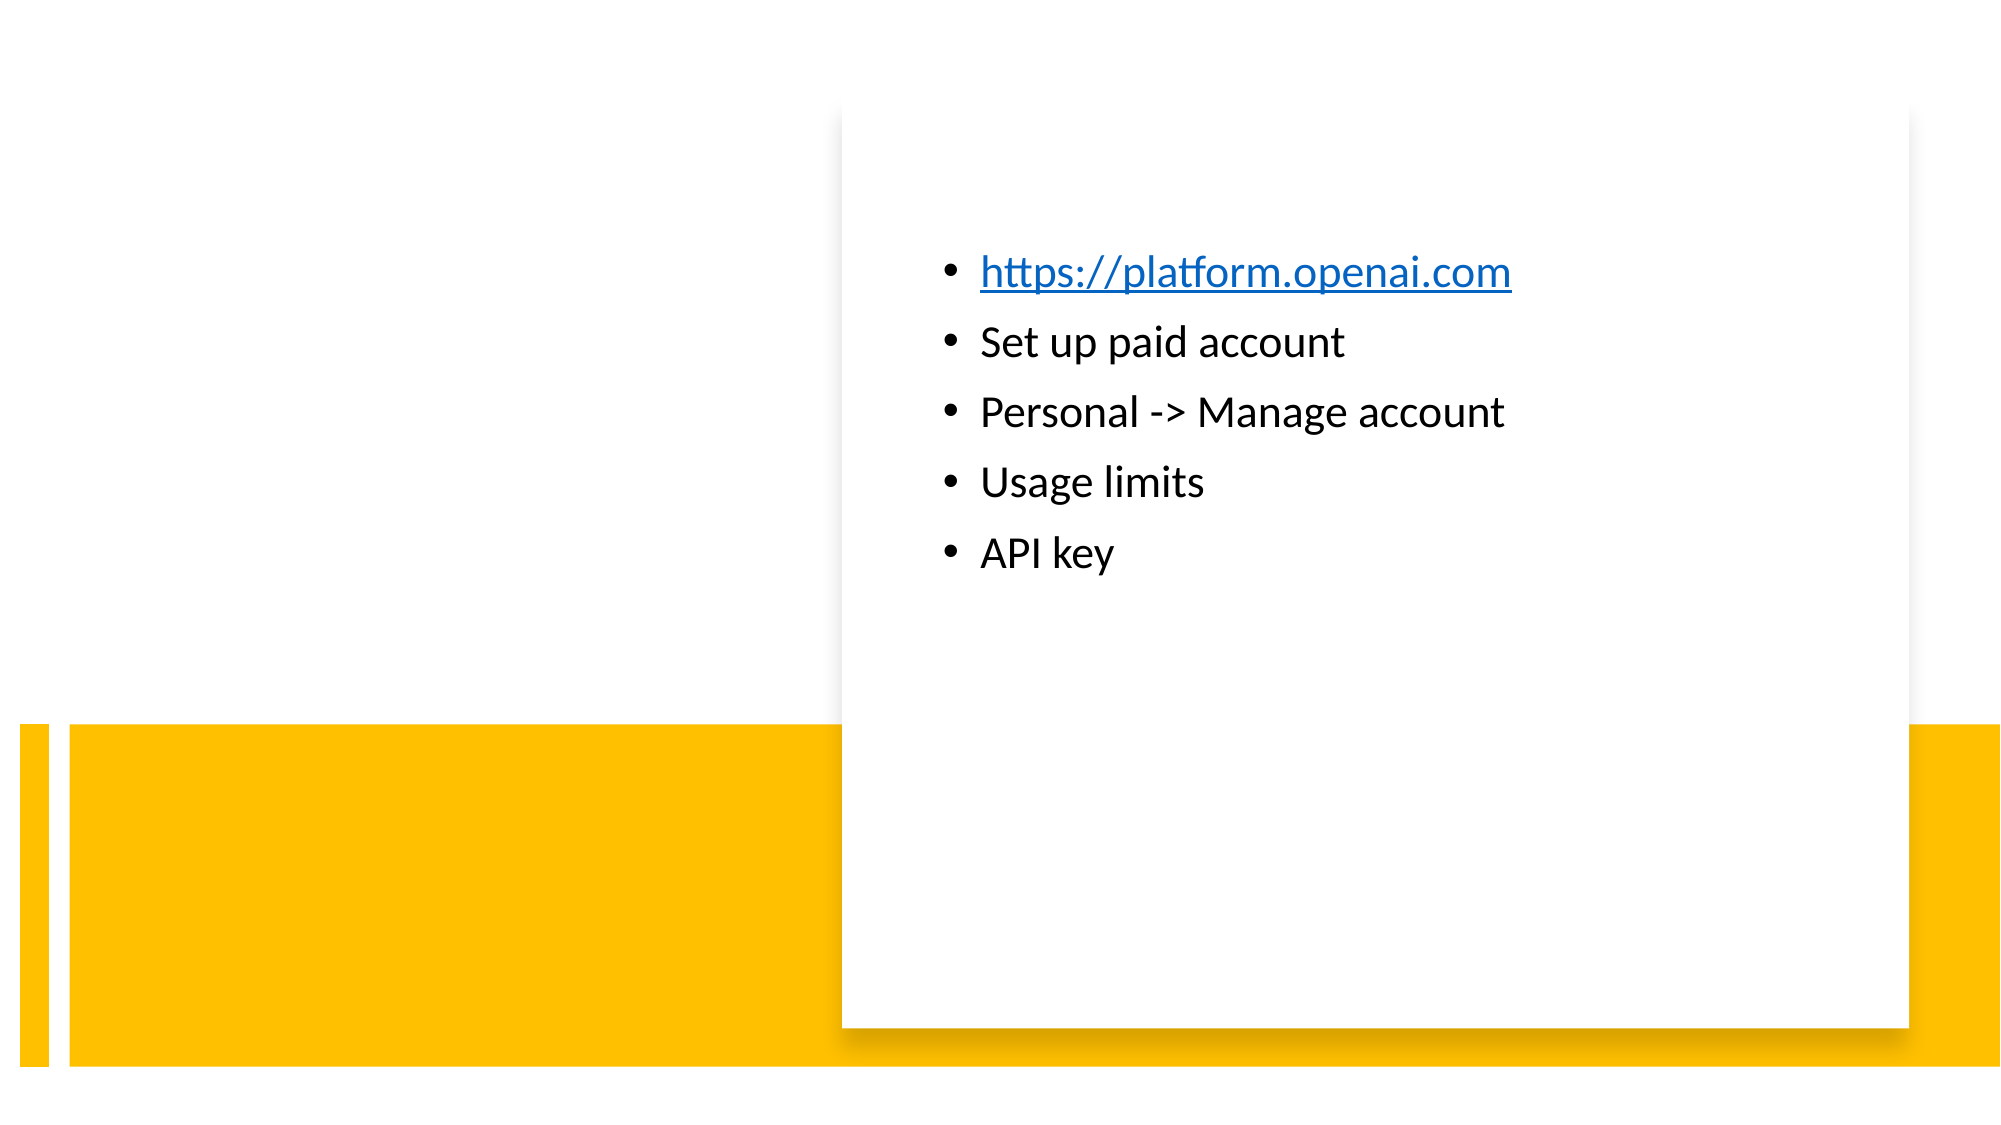

https://platform.openai.com
Set up paid account
Personal -> Manage account
Usage limits
API key
#